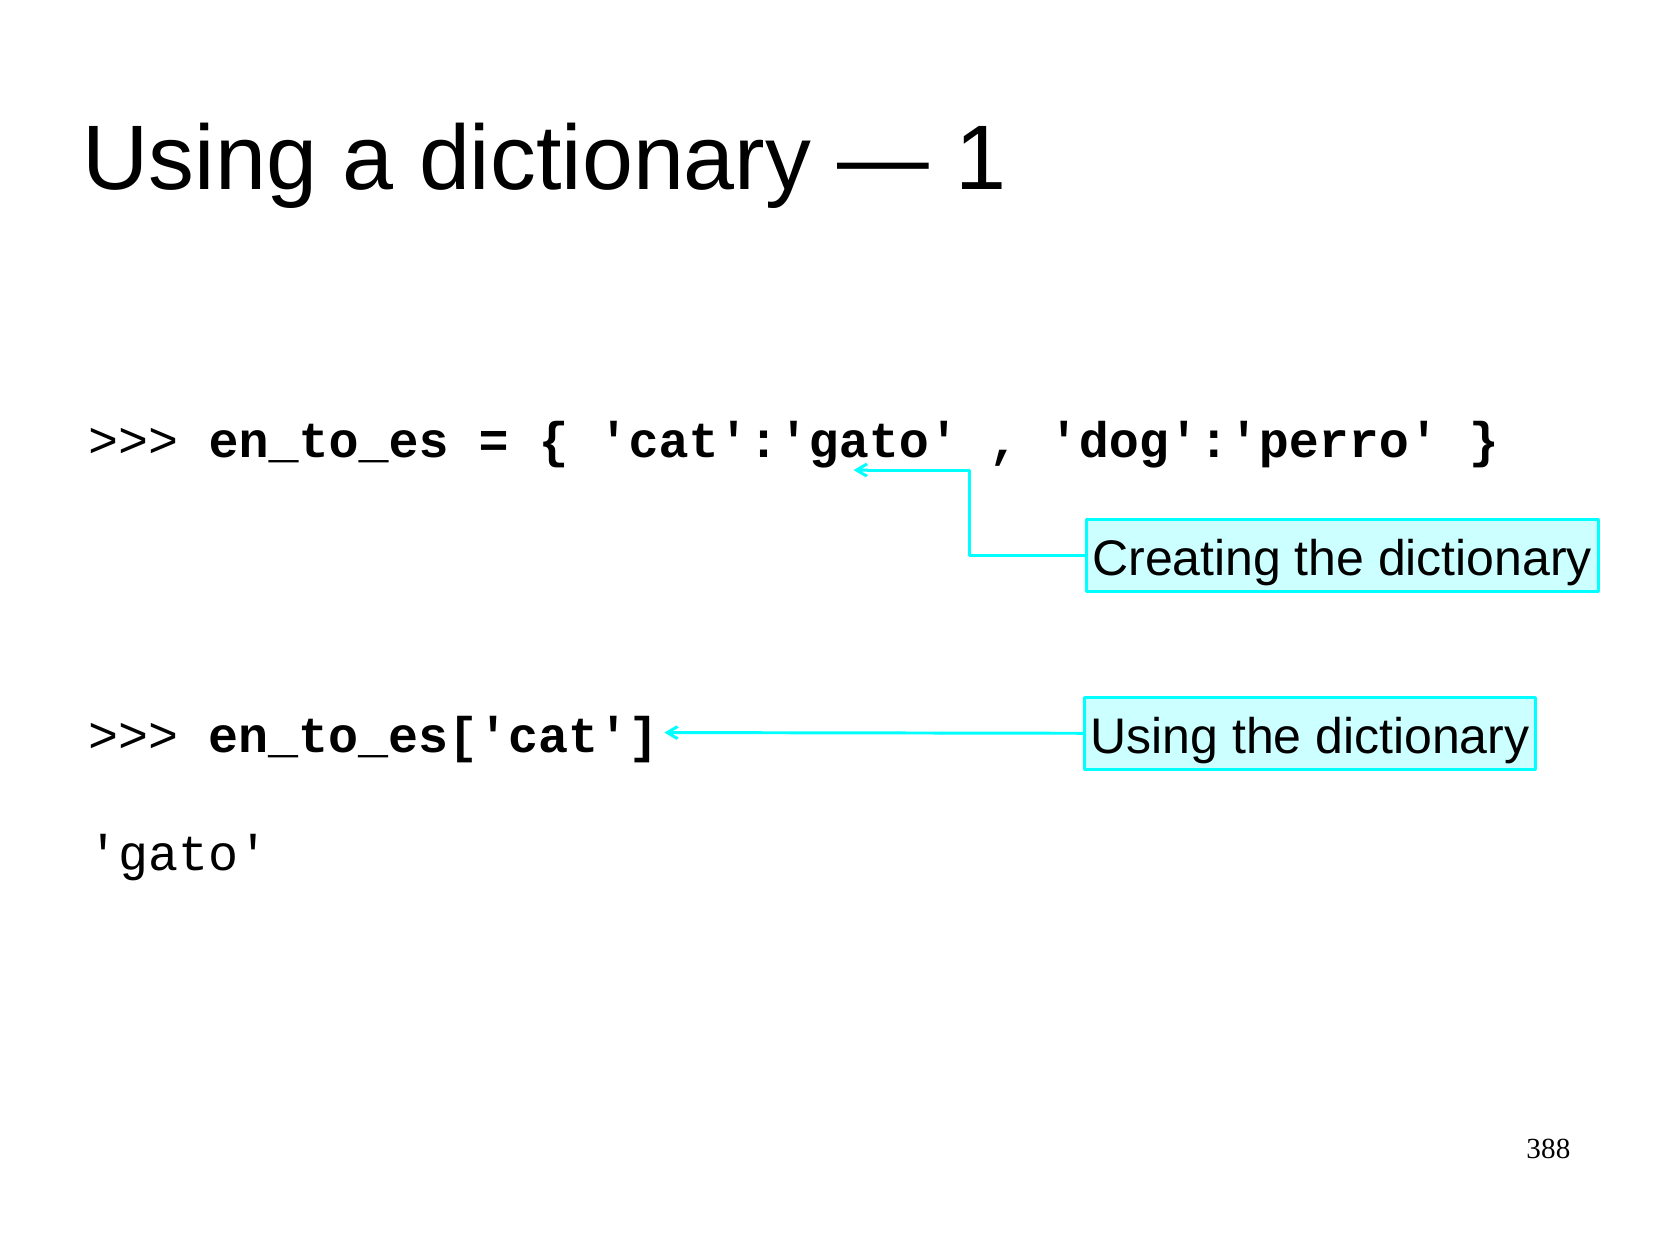

Using a dictionary — 1
>>>
en_to_es = { 'cat':'gato' , 'dog':'perro' }
Creating the dictionary
>>>
en_to_es['cat']
Using the dictionary
'gato'
388